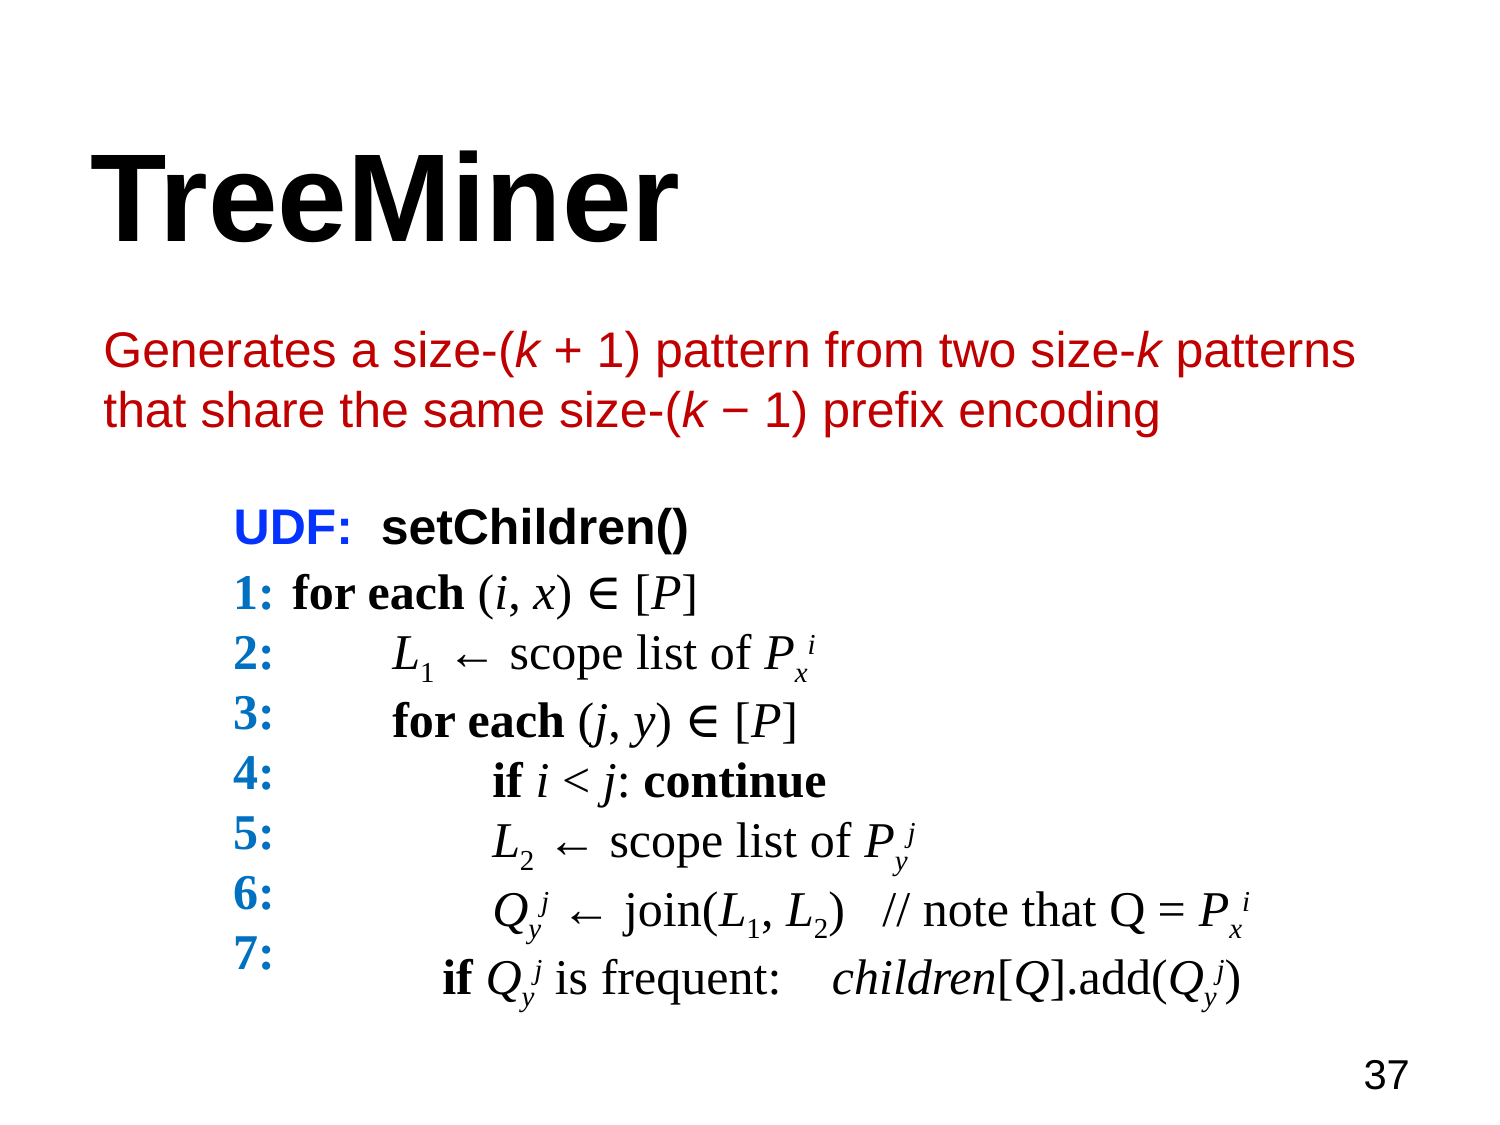

# TreeMiner
Generates a size-(k + 1) pattern from two size-k patterns that share the same size-(k − 1) prefix encoding
UDF:  setChildren()
1:
2:
3:
4:
5:
6:
7:
for each (i, x) ∈ [P]
        L1 ← scope list of Pxi
        for each (j, y) ∈ [P]
                if i < j: continue
                L2 ← scope list of Pyj
                Qyj ← join(L1, L2)   // note that Q = Pxi
	if Qyj is frequent:    children[Q].add(Qyj)
37